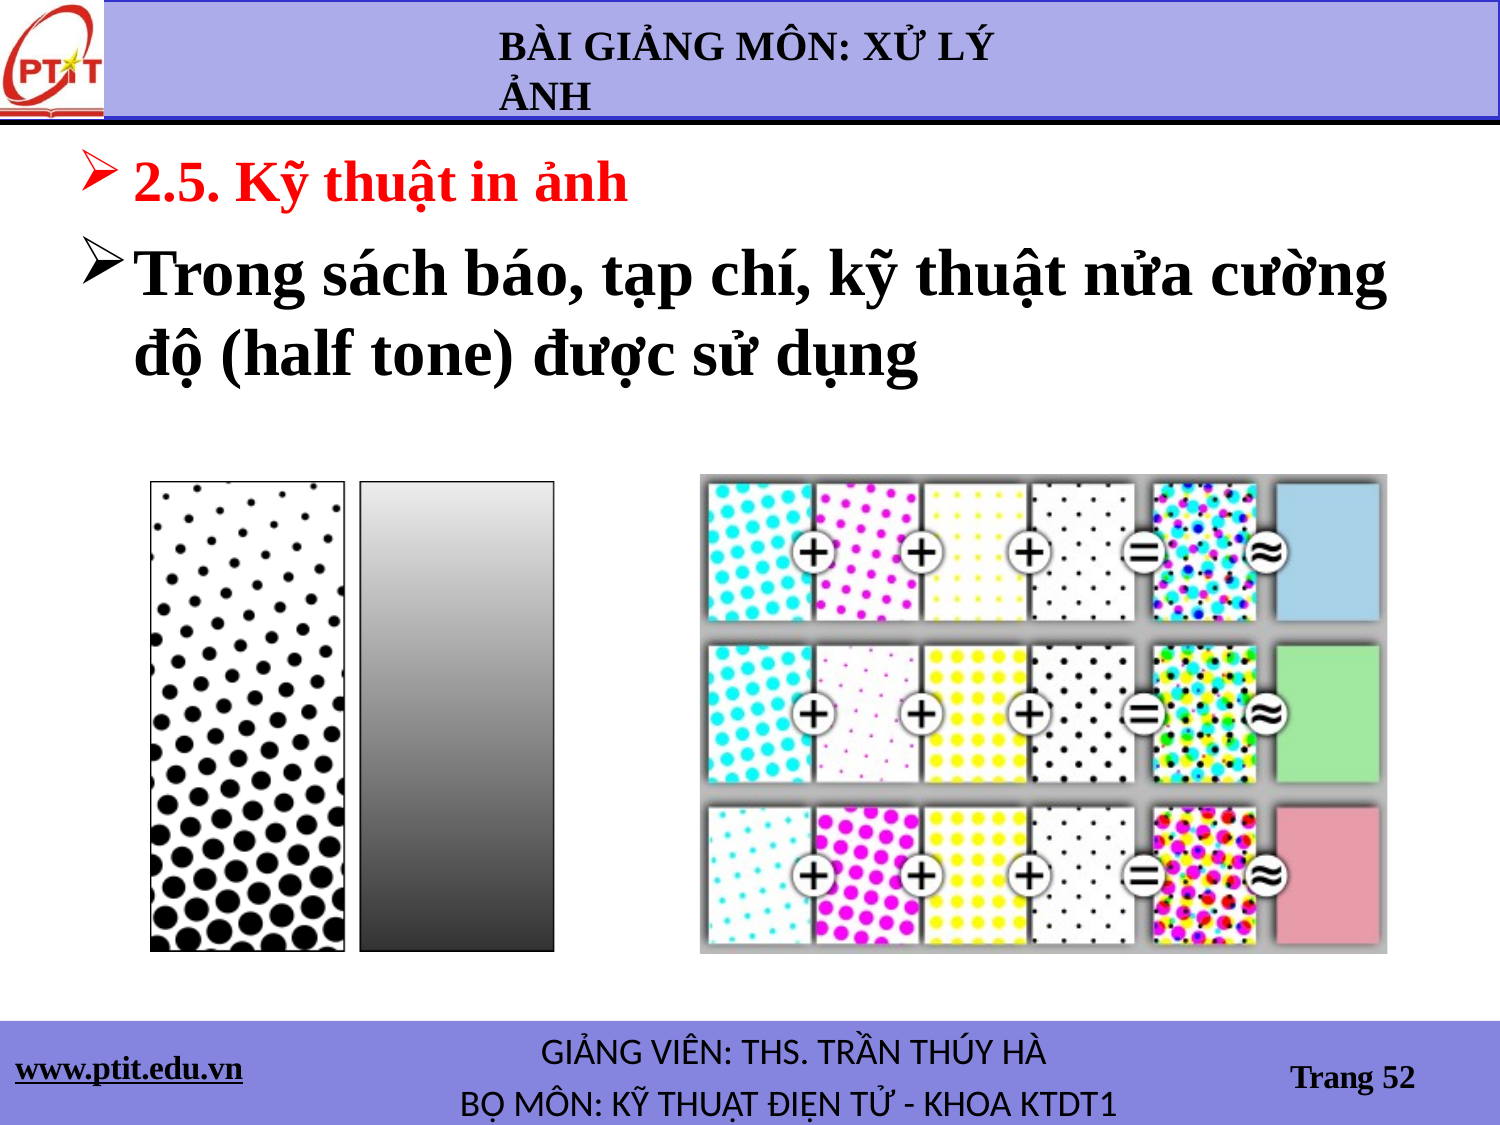

BÀI GIẢNG MÔN: XỬ LÝ ẢNH
2.5. Kỹ thuật in ảnh
Trong sách báo, tạp chí, kỹ thuật nửa cường  độ (half tone) được sử dụng

GIẢNG VIÊN: THS. TRẦN THÚY HÀ
BỘ MÔN: KỸ THUẬT ĐIỆN TỬ - KHOA KTDT1
www.ptit.edu.vn
Trang 52